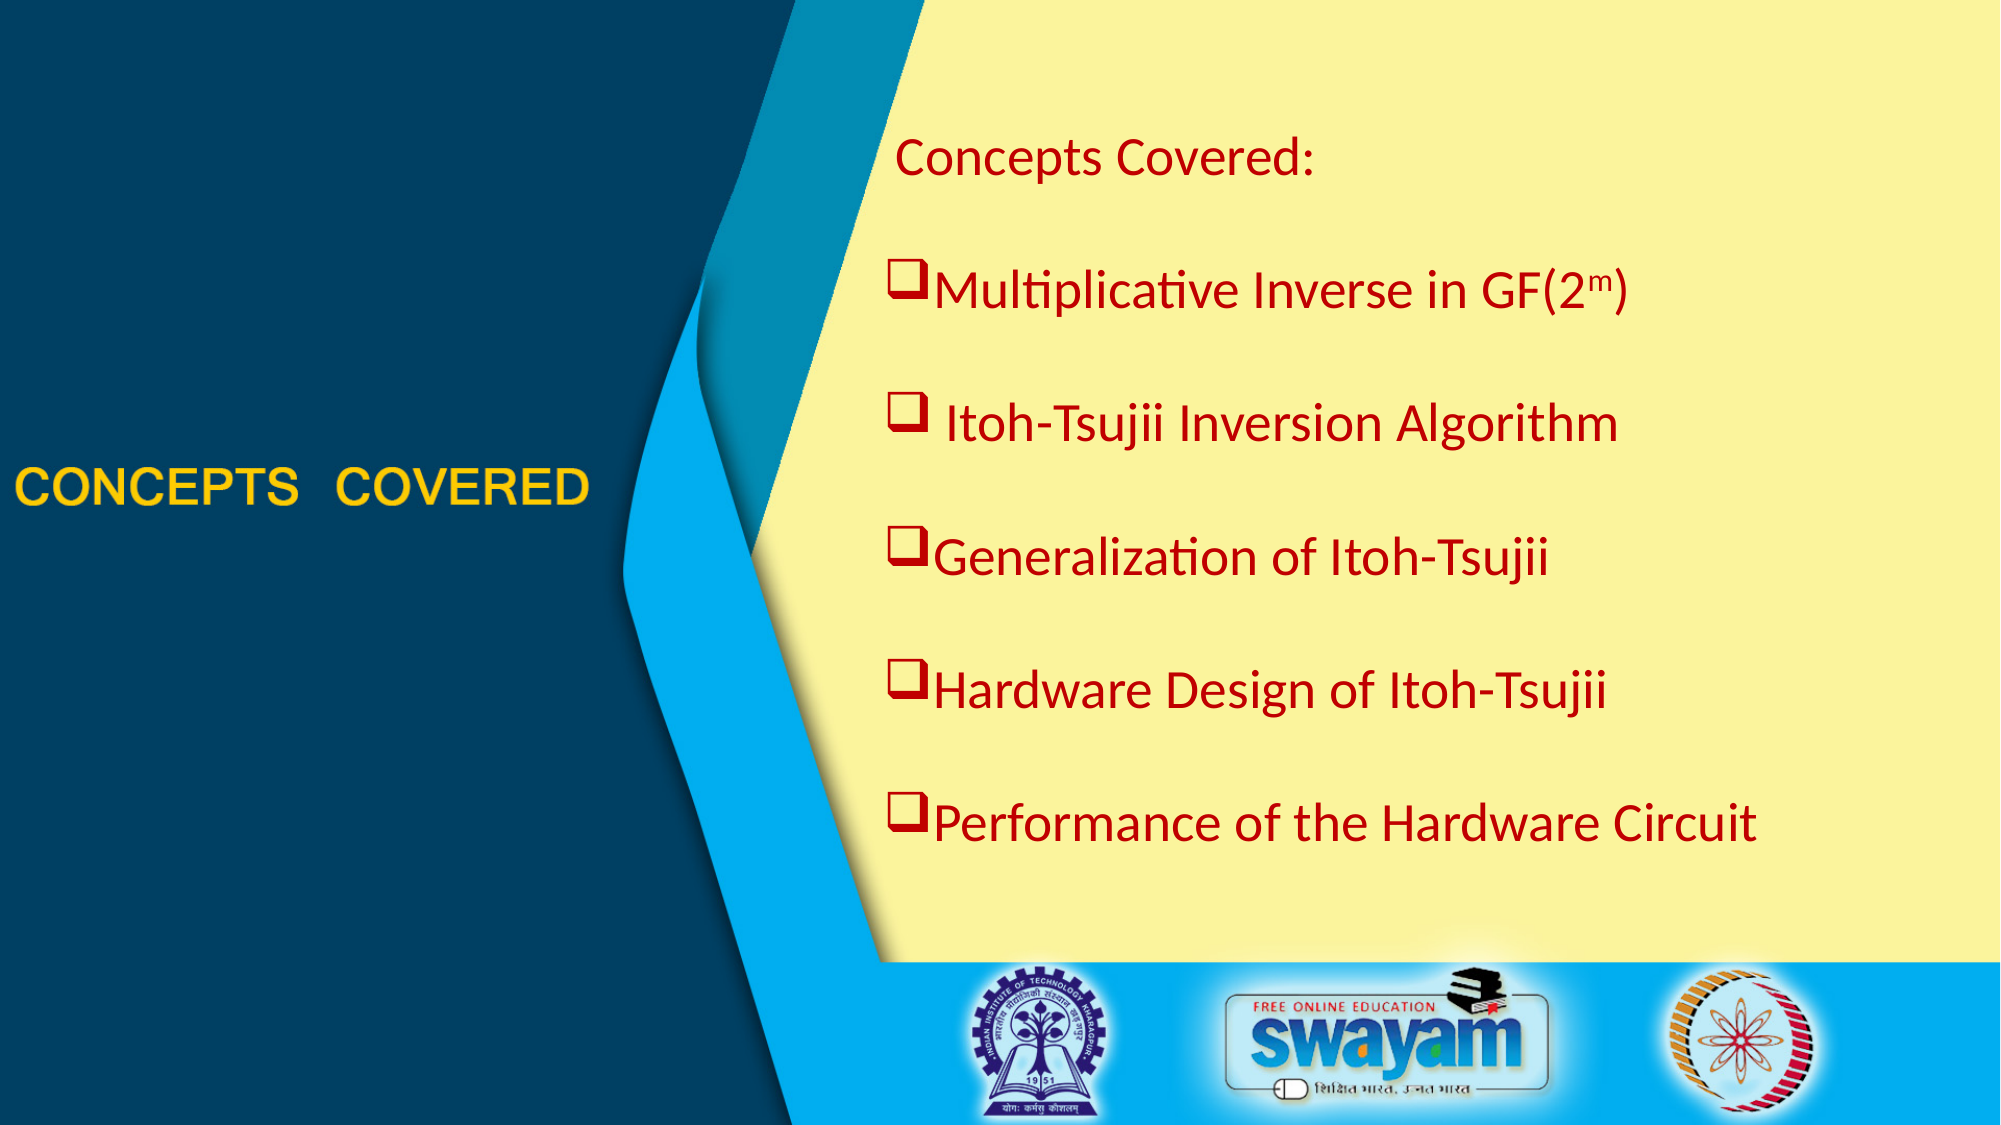

Concepts Covered:
Multiplicative Inverse in GF(2m)
 Itoh-Tsujii Inversion Algorithm
Generalization of Itoh-Tsujii
Hardware Design of Itoh-Tsujii
Performance of the Hardware Circuit